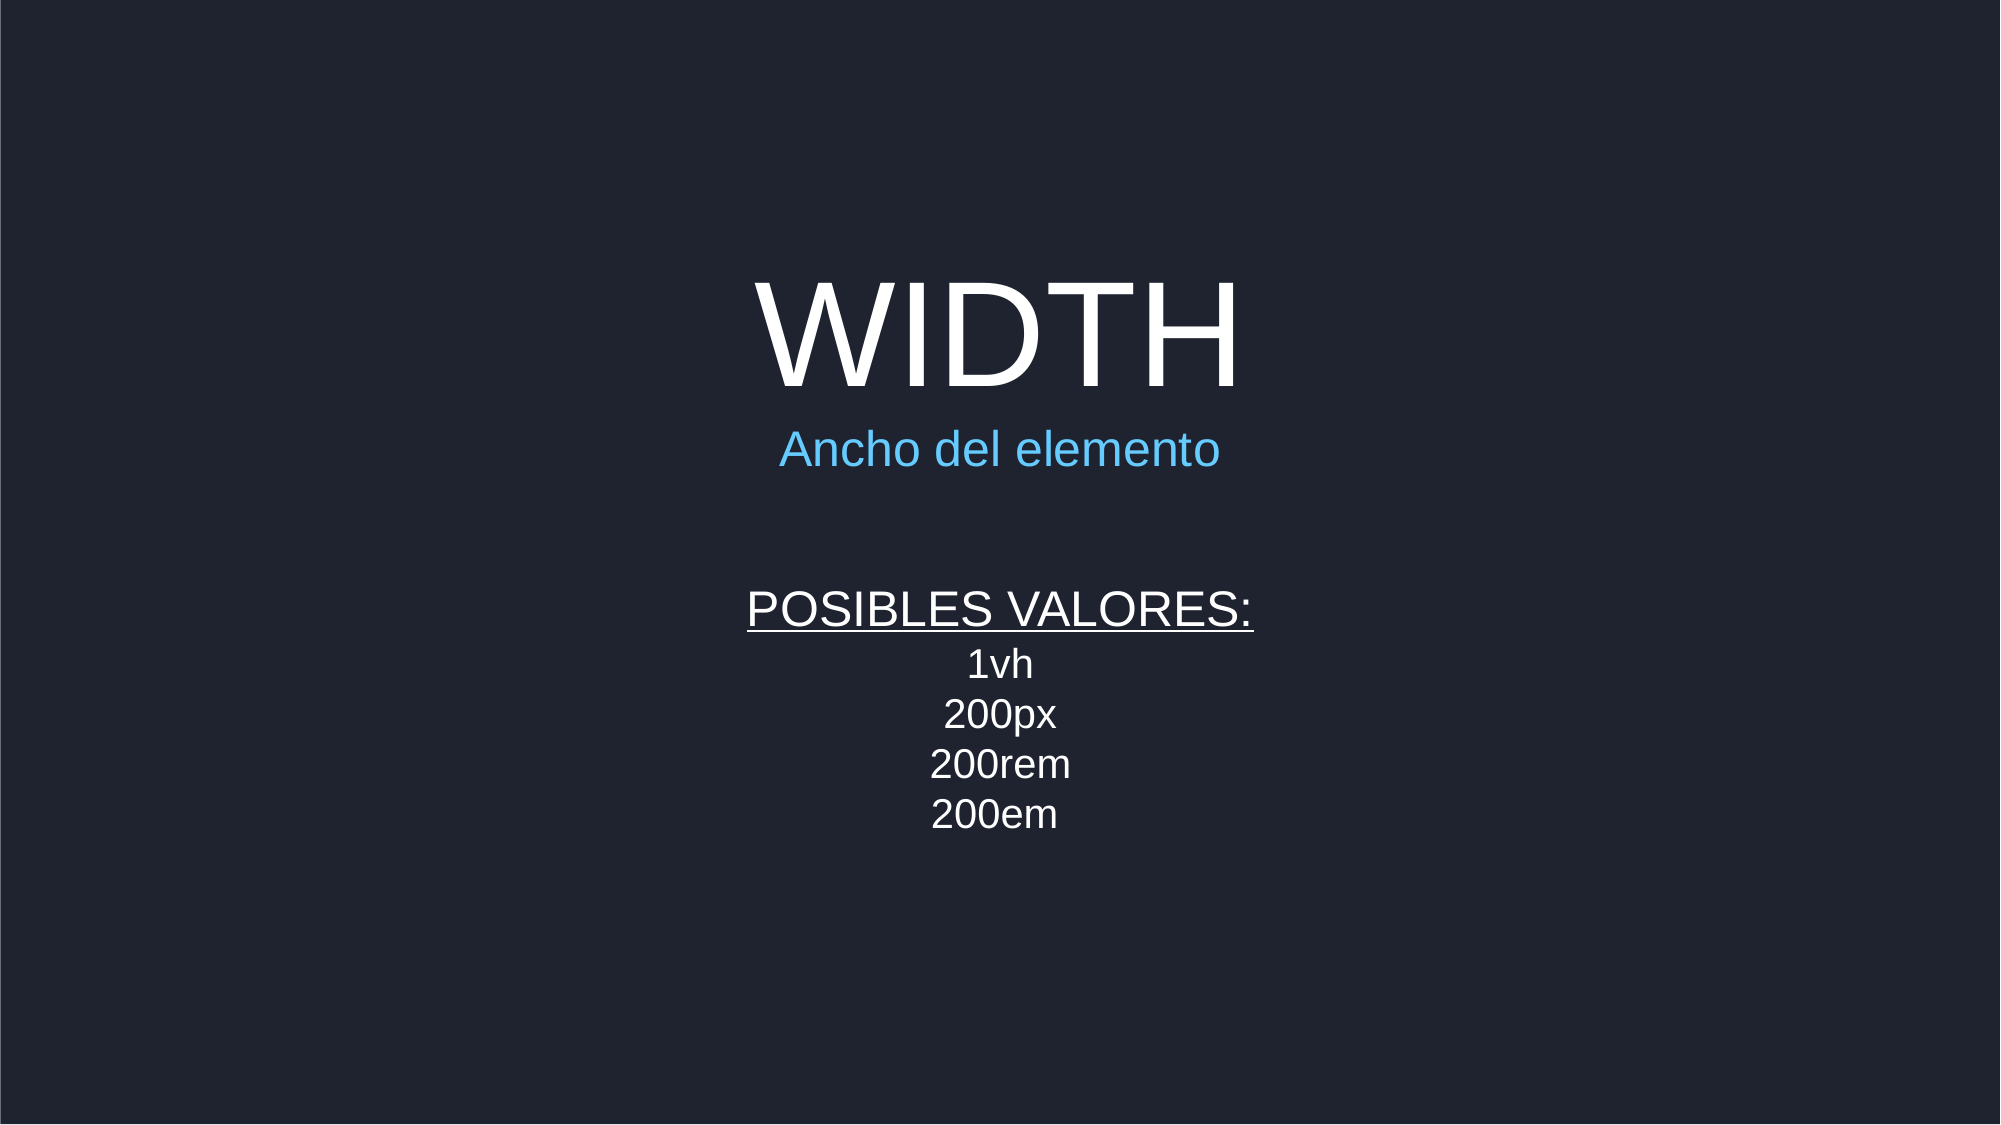

WIDTH
Ancho del elemento

POSIBLES VALORES:
1vh
200px
200rem
200em